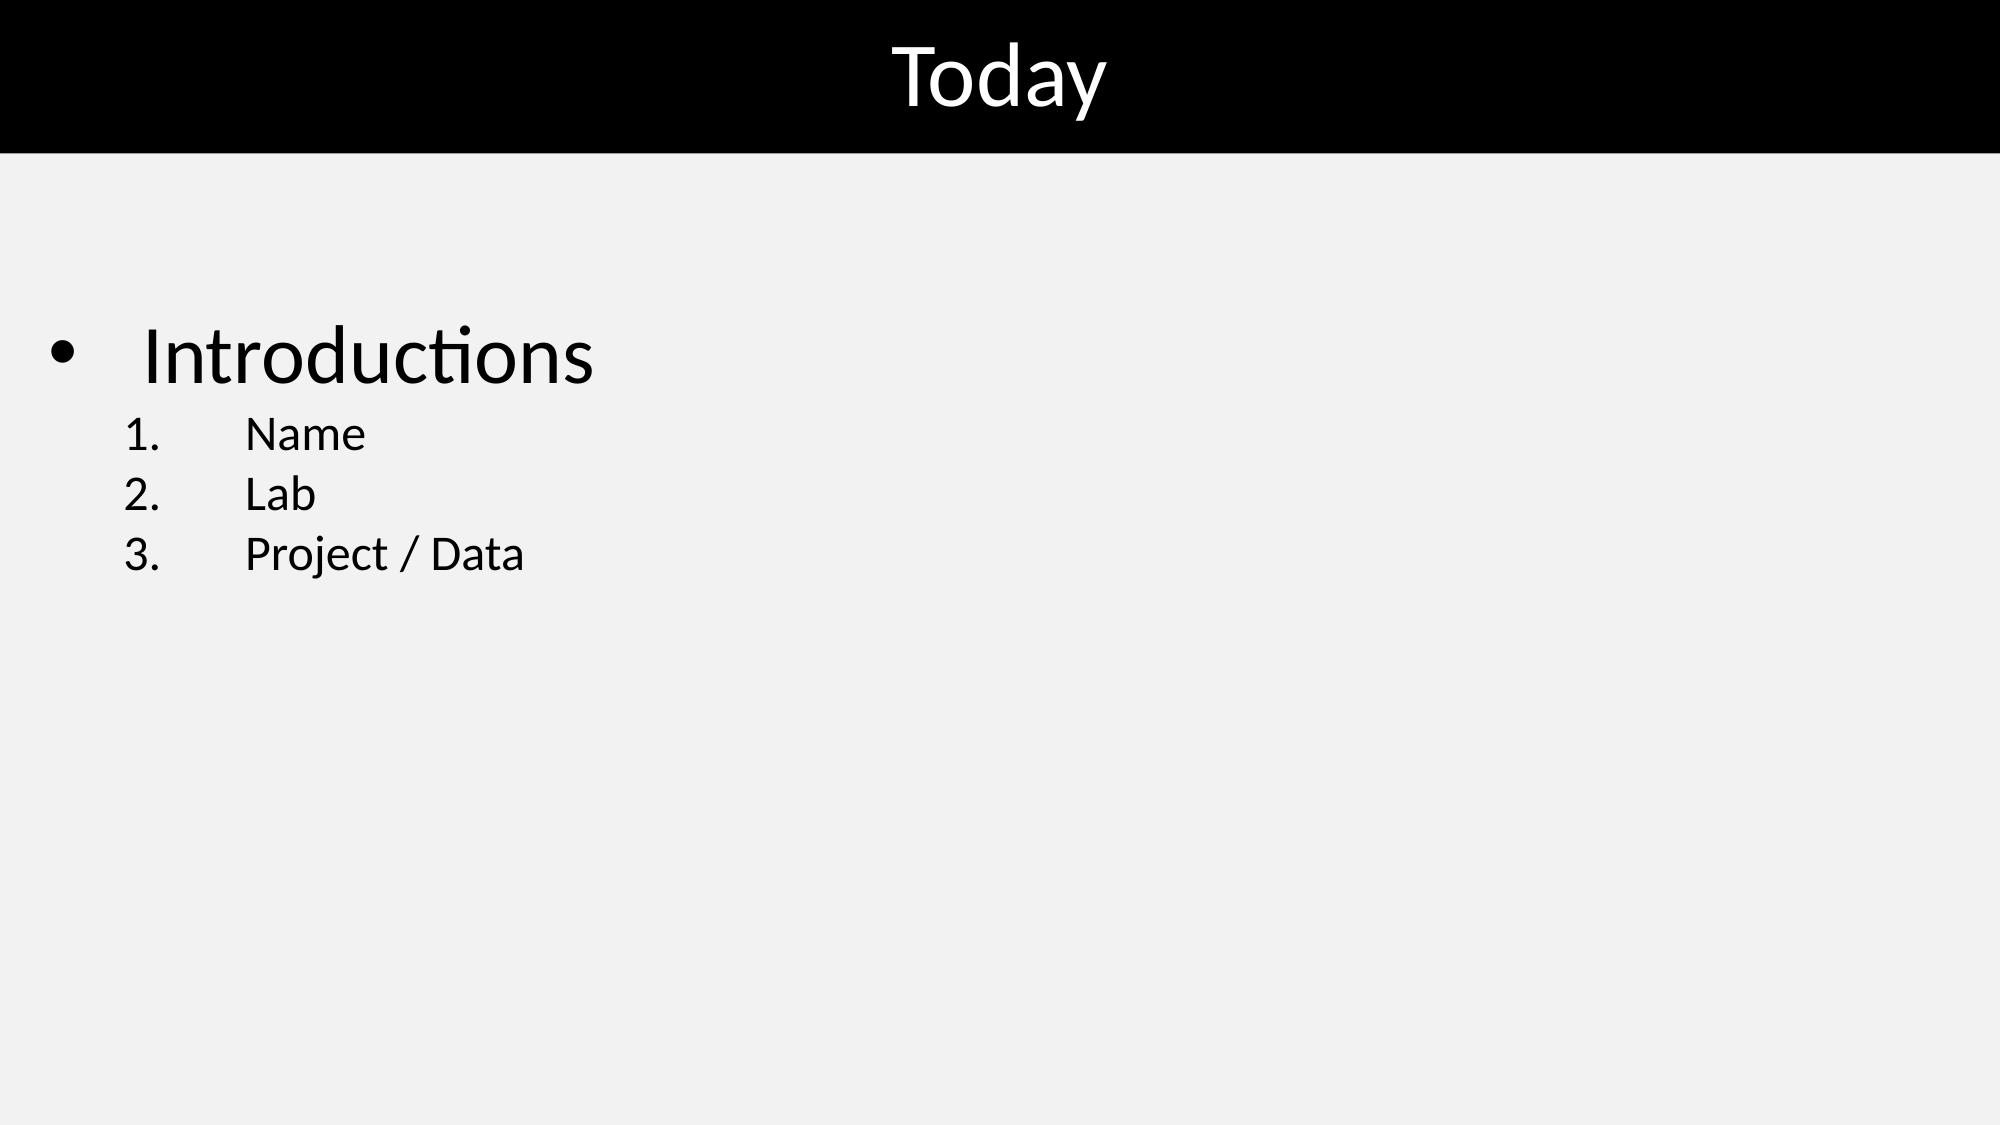

# Today
Introductions
Name
Lab
Project / Data